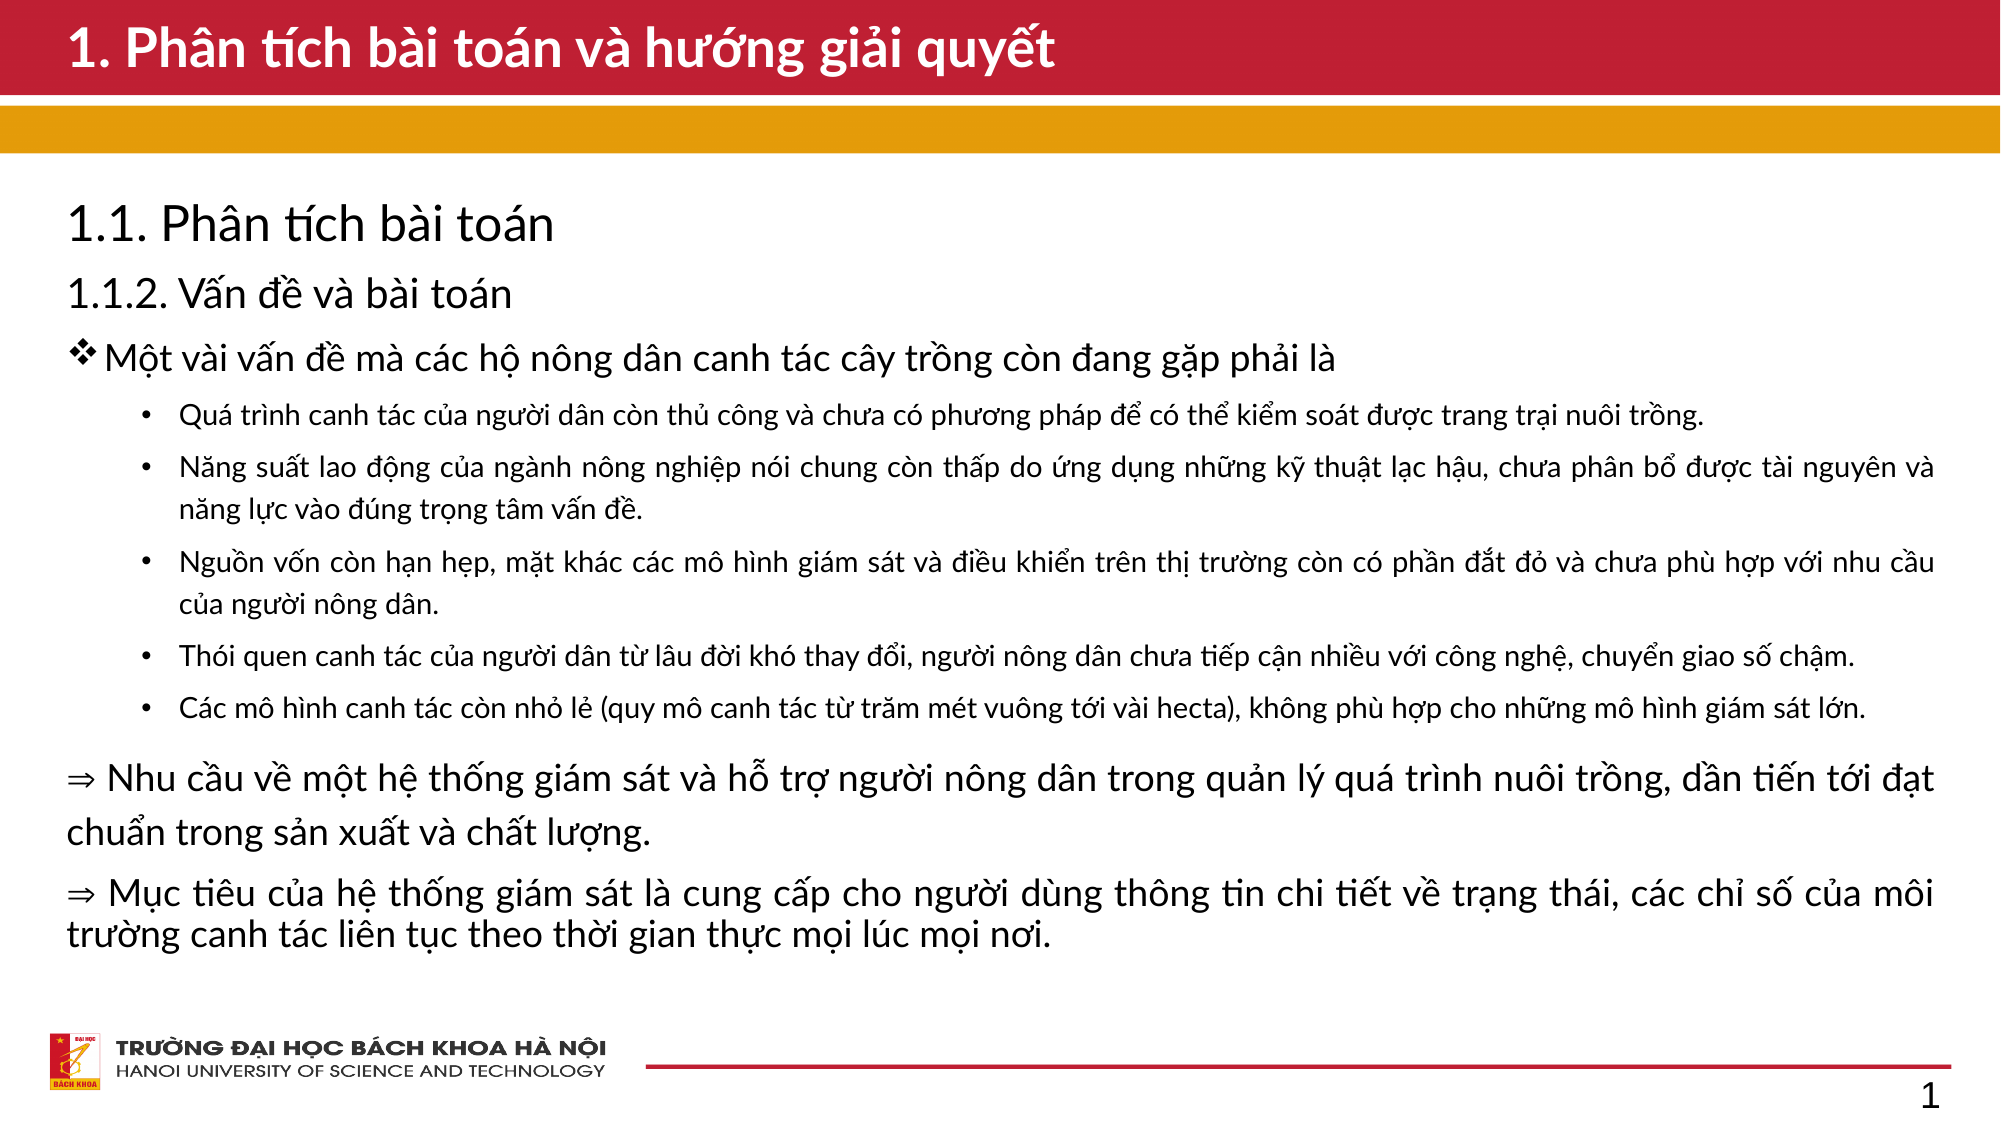

# 1. Phân tích bài toán và hướng giải quyết
1.1. Phân tích bài toán
1.1.2. Vấn đề và bài toán
Một vài vấn đề mà các hộ nông dân canh tác cây trồng còn đang gặp phải là
Quá trình canh tác của người dân còn thủ công và chưa có phương pháp để có thể kiểm soát được trang trại nuôi trồng.
Năng suất lao động của ngành nông nghiệp nói chung còn thấp do ứng dụng những kỹ thuật lạc hậu, chưa phân bổ được tài nguyên và năng lực vào đúng trọng tâm vấn đề.
Nguồn vốn còn hạn hẹp, mặt khác các mô hình giám sát và điều khiển trên thị trường còn có phần đắt đỏ và chưa phù hợp với nhu cầu của người nông dân.
Thói quen canh tác của người dân từ lâu đời khó thay đổi, người nông dân chưa tiếp cận nhiều với công nghệ, chuyển giao số chậm.
Các mô hình canh tác còn nhỏ lẻ (quy mô canh tác từ trăm mét vuông tới vài hecta), không phù hợp cho những mô hình giám sát lớn.
⇒ Nhu cầu về một hệ thống giám sát và hỗ trợ người nông dân trong quản lý quá trình nuôi trồng, dần tiến tới đạt chuẩn trong sản xuất và chất lượng.
⇒ Mục tiêu của hệ thống giám sát là cung cấp cho người dùng thông tin chi tiết về trạng thái, các chỉ số của môi trường canh tác liên tục theo thời gian thực mọi lúc mọi nơi.

1